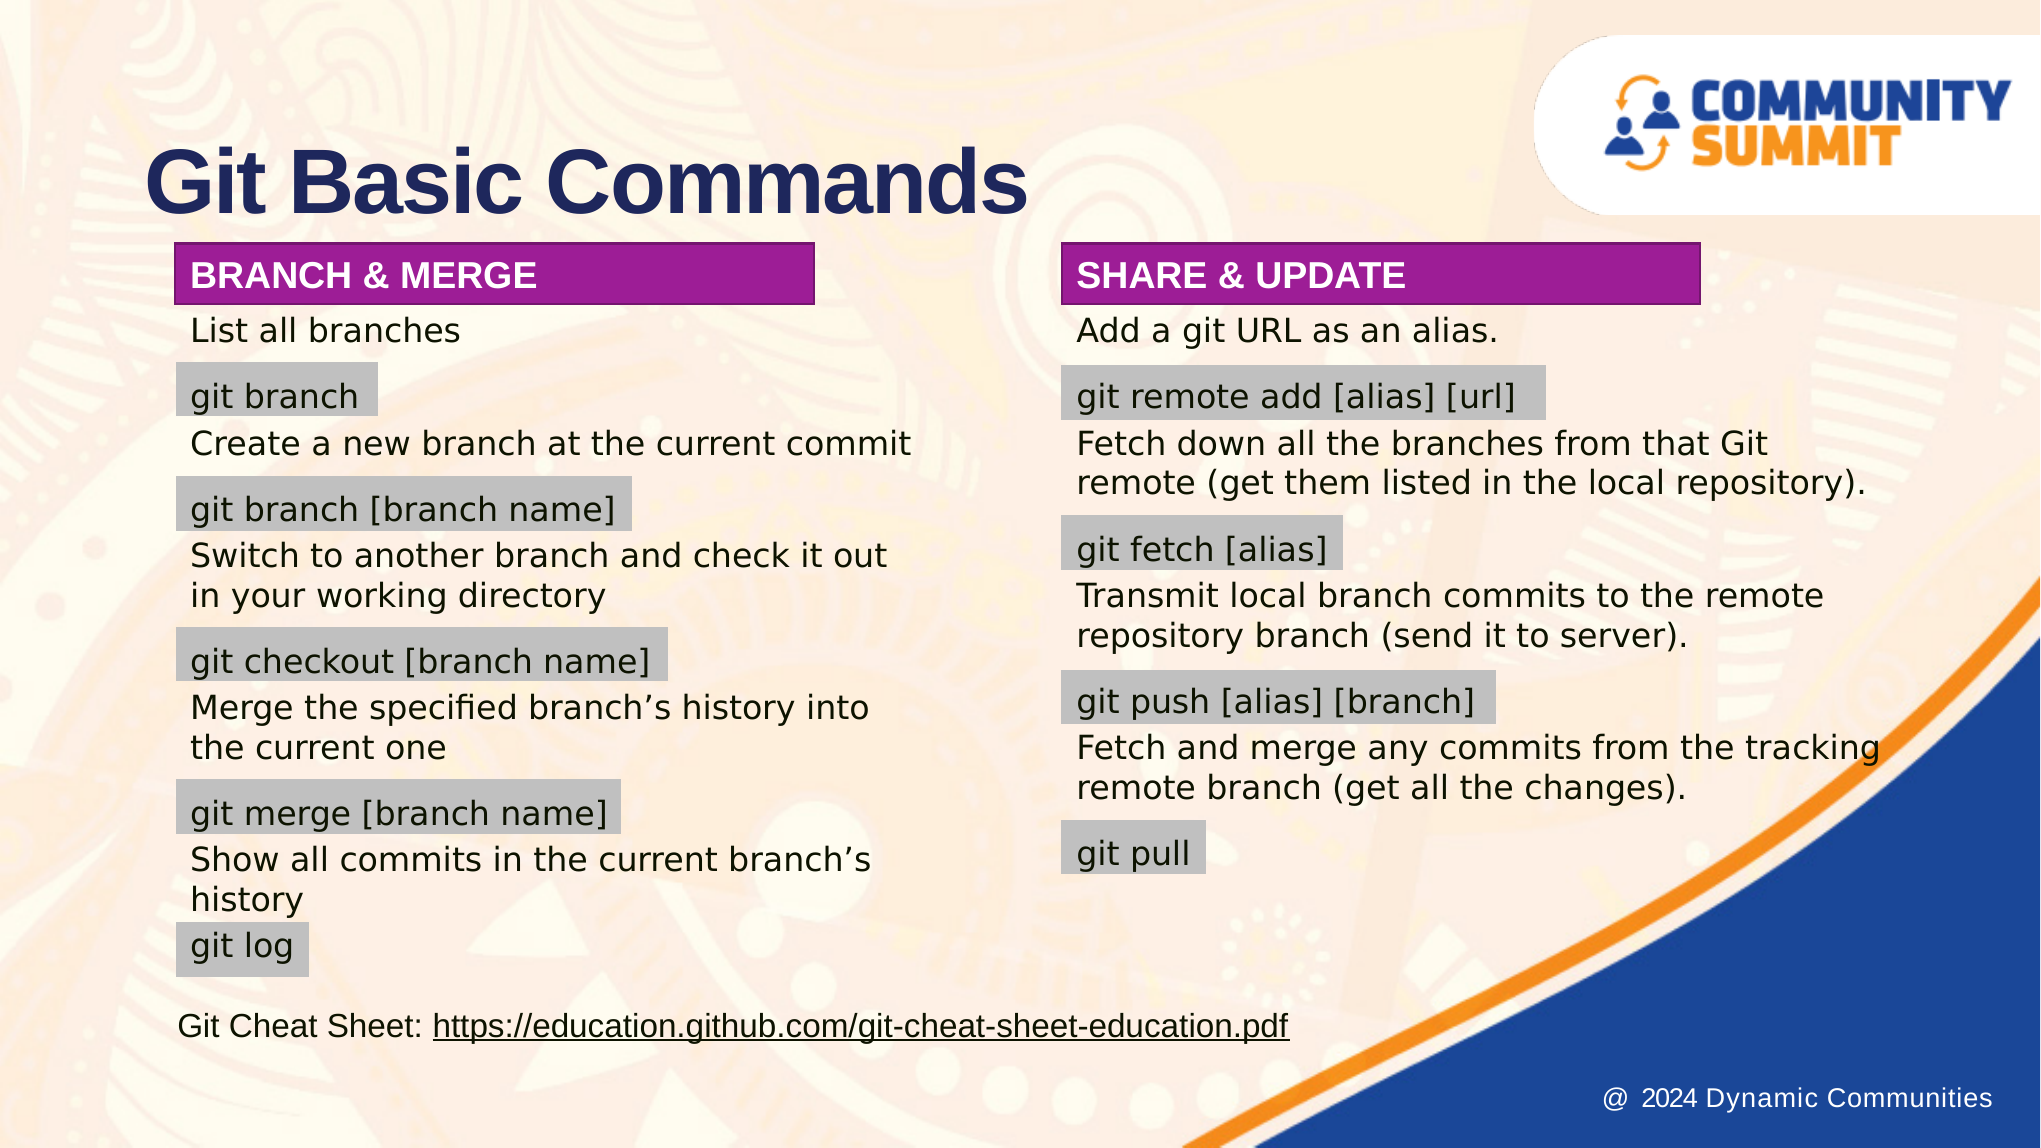

Git Basic Commands
SHARE & UPDATE
Add a git URL as an alias.
git remote add [alias] [url]
Fetch down all the branches from that Git remote (get them listed in the local repository).
git fetch [alias]
Transmit local branch commits to the remote repository branch (send it to server).
git push [alias] [branch]
Fetch and merge any commits from the tracking remote branch (get all the changes).
git pull
BRANCH & MERGE
List all branches
git branch
Create a new branch at the current commit
git branch [branch name]
Switch to another branch and check it out in your working directory
git checkout [branch name]
Merge the specified branch’s history into the current one
git merge [branch name]
Show all commits in the current branch’s history
git log
BRANCH & MERGE
SHARE & UPDATE

Git Cheat Sheet: https://education.github.com/git-cheat-sheet-education.pdf